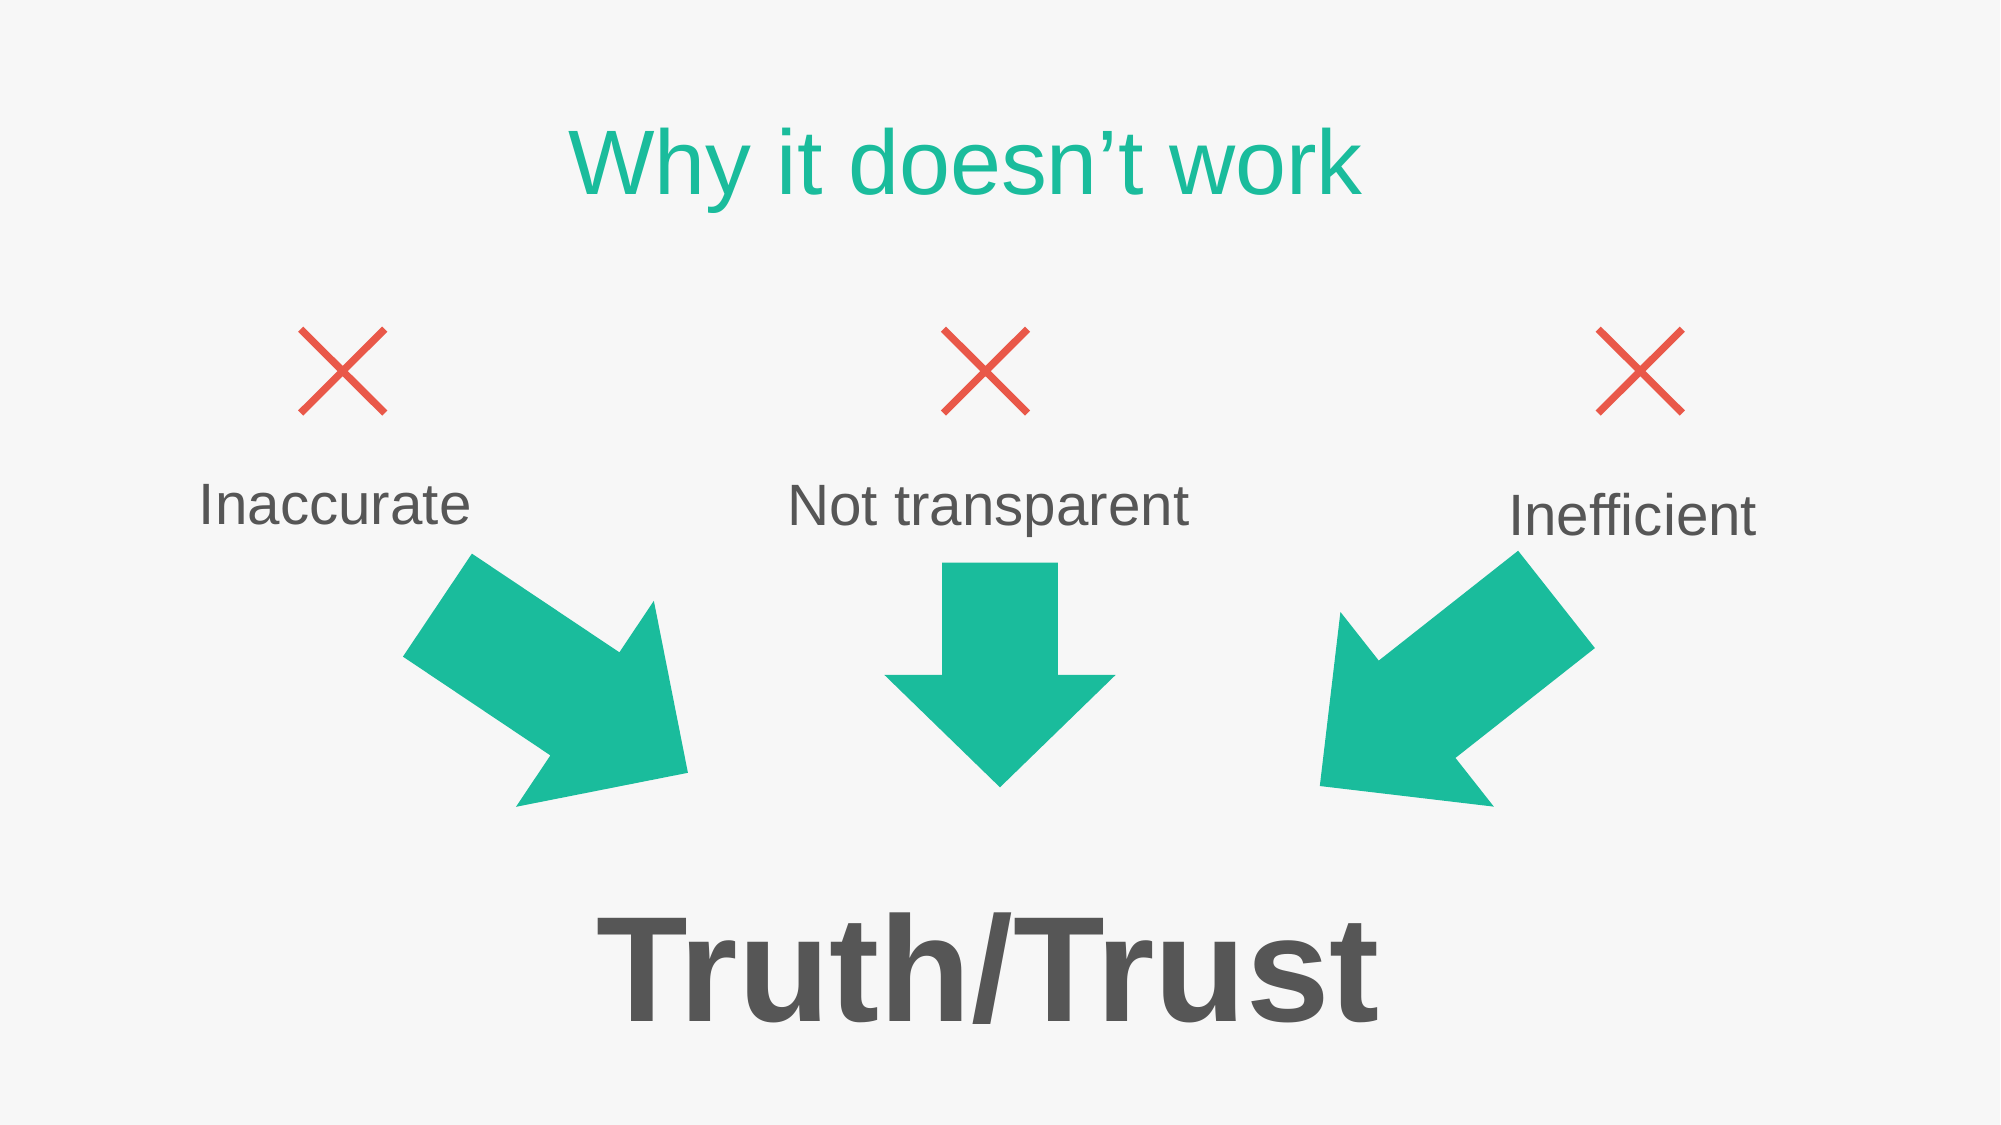

Why it doesn’t work

Inefficient
Inaccurate
Not transparent

Truth/Trust